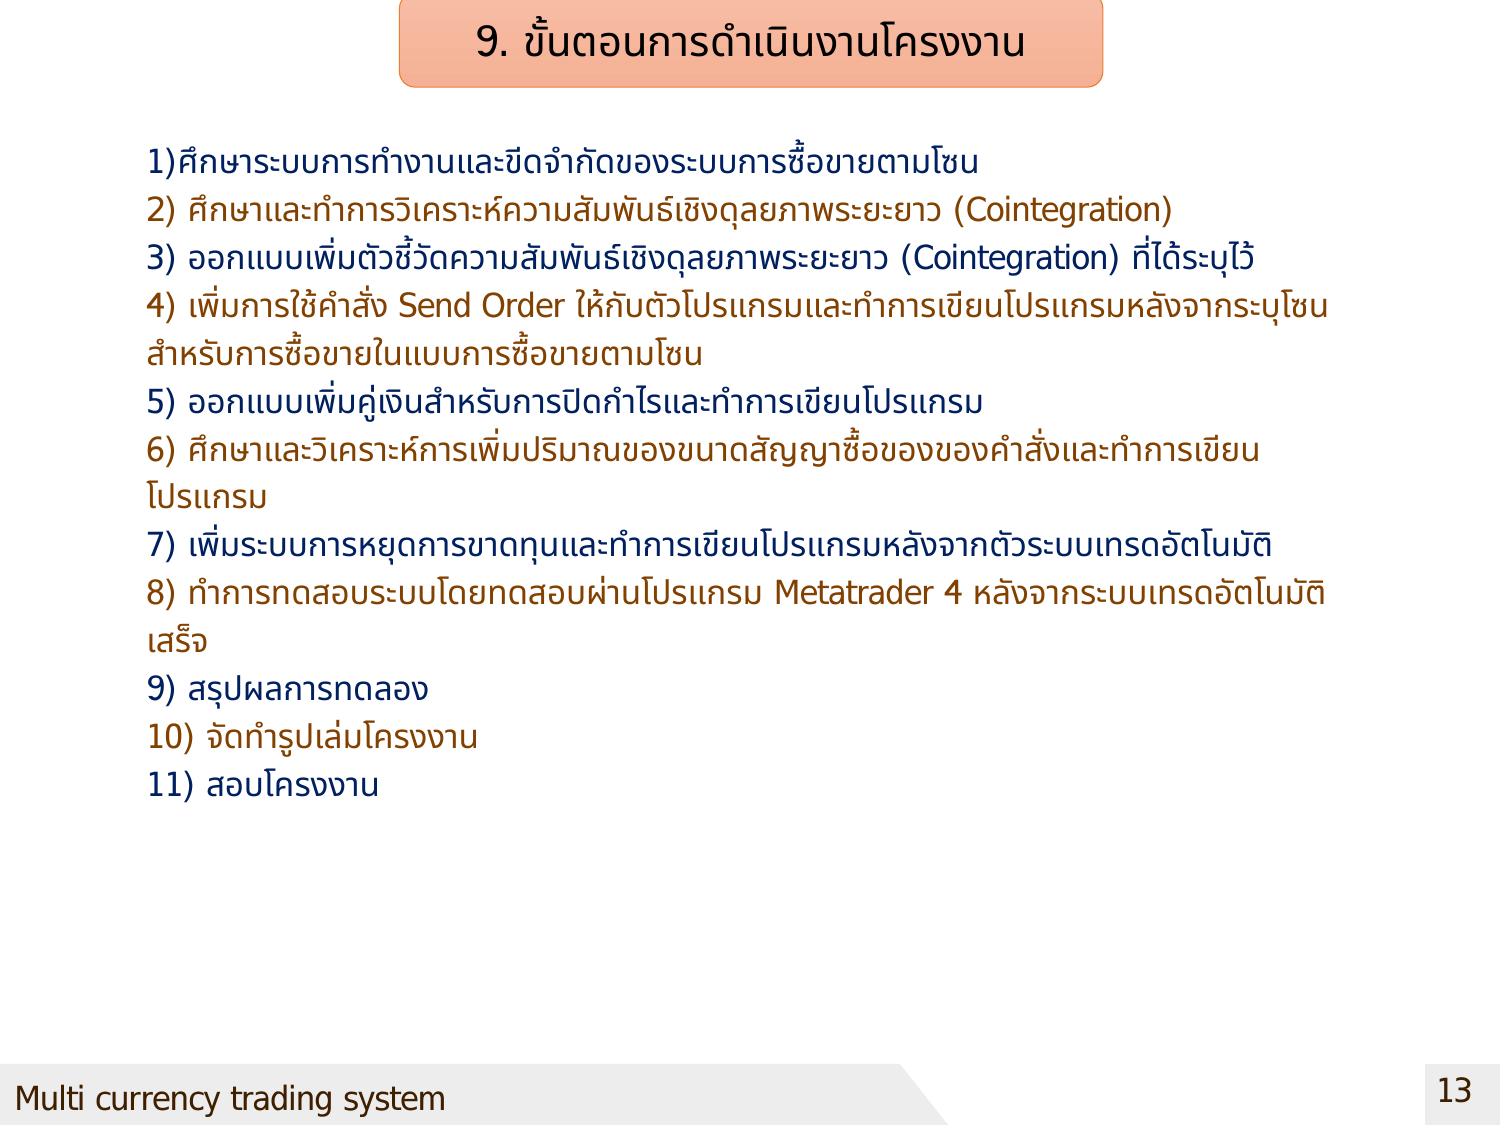

9. ขั้นตอนการดำเนินงานโครงงาน
1)ศึกษาระบบการทำงานและขีดจำกัดของระบบการซื้อขายตามโซน
2) ศึกษาและทำการวิเคราะห์ความสัมพันธ์เชิงดุลยภาพระยะยาว (Cointegration)
3) ออกแบบเพิ่มตัวชี้วัดความสัมพันธ์เชิงดุลยภาพระยะยาว (Cointegration) ที่ได้ระบุไว้
4) เพิ่มการใช้คำสั่ง Send Order ให้กับตัวโปรแกรมและทำการเขียนโปรแกรมหลังจากระบุโซนสำหรับการซื้อขายในแบบการซื้อขายตามโซน
5) ออกแบบเพิ่มคู่เงินสำหรับการปิดกำไรและทำการเขียนโปรแกรม
6) ศึกษาและวิเคราะห์การเพิ่มปริมาณของขนาดสัญญาซื้อของของคำสั่งและทำการเขียนโปรแกรม
7) เพิ่มระบบการหยุดการขาดทุนและทำการเขียนโปรแกรมหลังจากตัวระบบเทรดอัตโนมัติ
8) ทำการทดสอบระบบโดยทดสอบผ่านโปรแกรม Metatrader 4 หลังจากระบบเทรดอัตโนมัติเสร็จ
9) สรุปผลการทดลอง
10) จัดทำรูปเล่มโครงงาน
11) สอบโครงงาน

13

Multi currency trading system